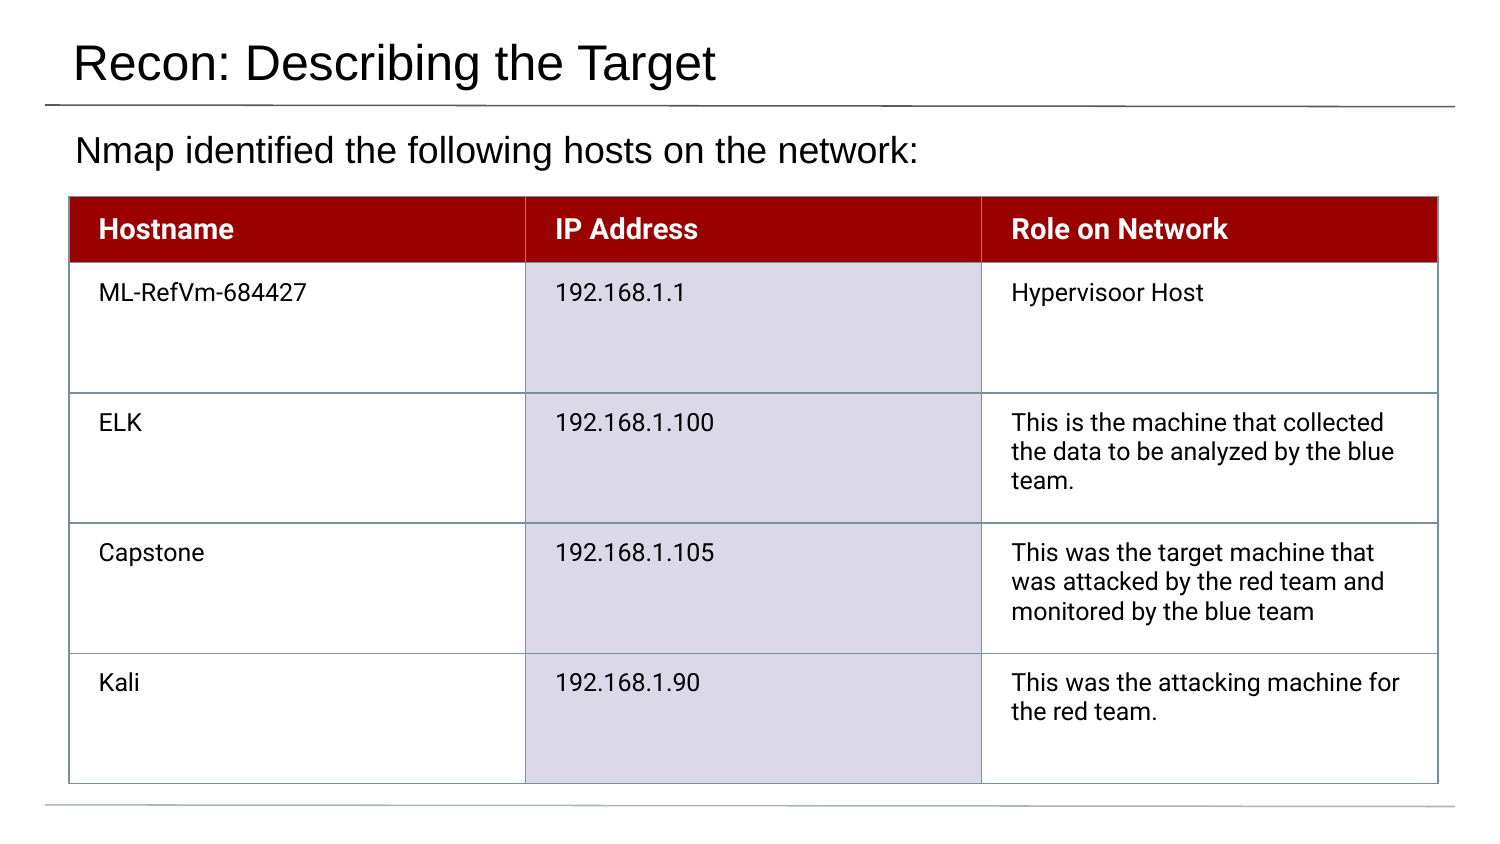

# Recon: Describing the Target
Nmap identified the following hosts on the network:
| Hostname | IP Address | Role on Network |
| --- | --- | --- |
| ML-RefVm-684427 | 192.168.1.1 | Hypervisoor Host |
| ELK | 192.168.1.100 | This is the machine that collected the data to be analyzed by the blue team. |
| Capstone | 192.168.1.105 | This was the target machine that was attacked by the red team and monitored by the blue team |
| Kali | 192.168.1.90 | This was the attacking machine for the red team. |